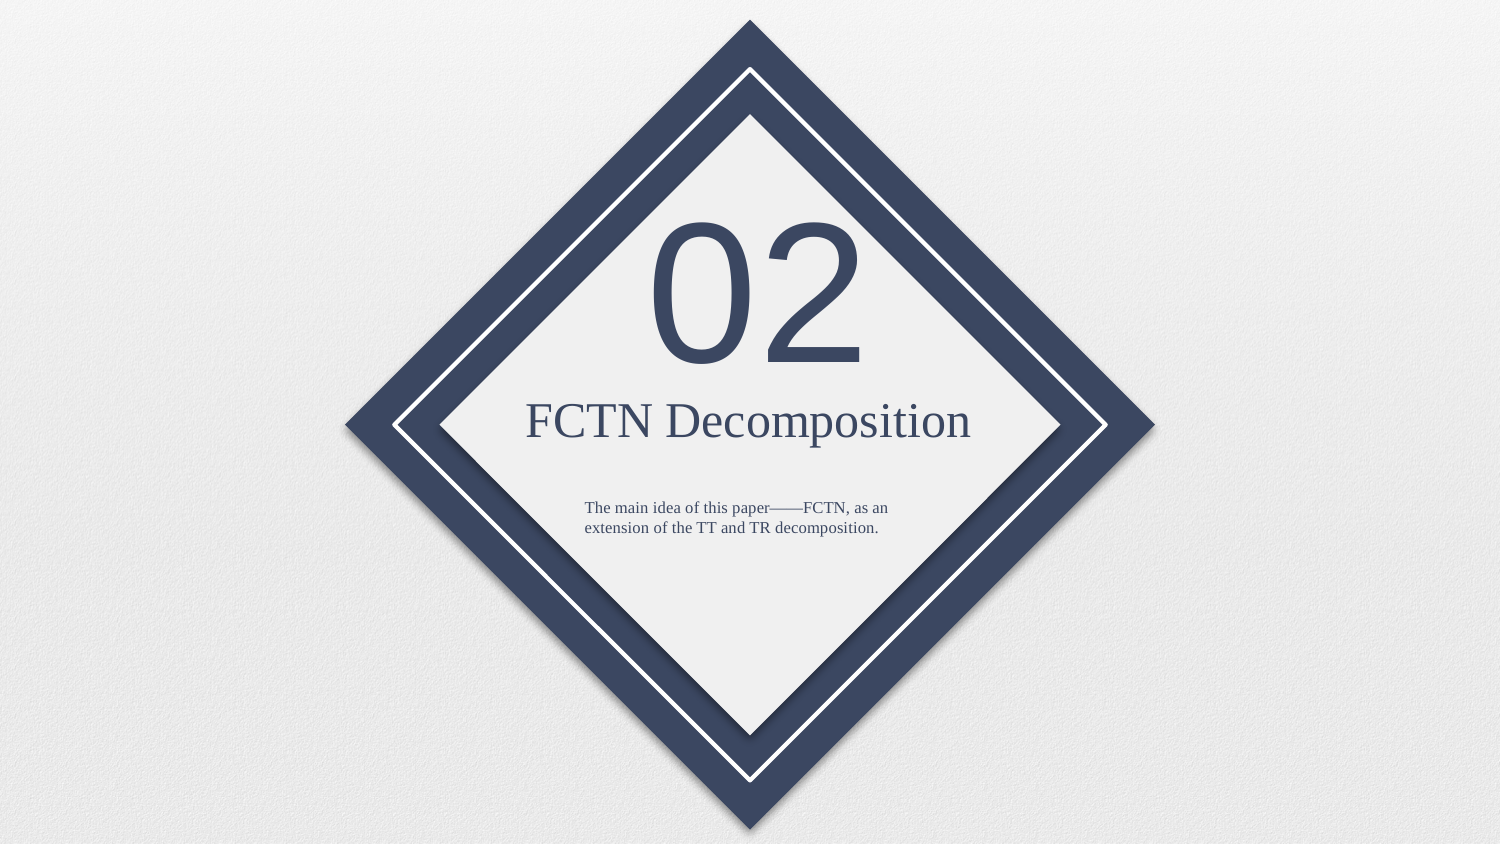

02
FCTN Decomposition
The main idea of this paper——FCTN, as an extension of the TT and TR decomposition.